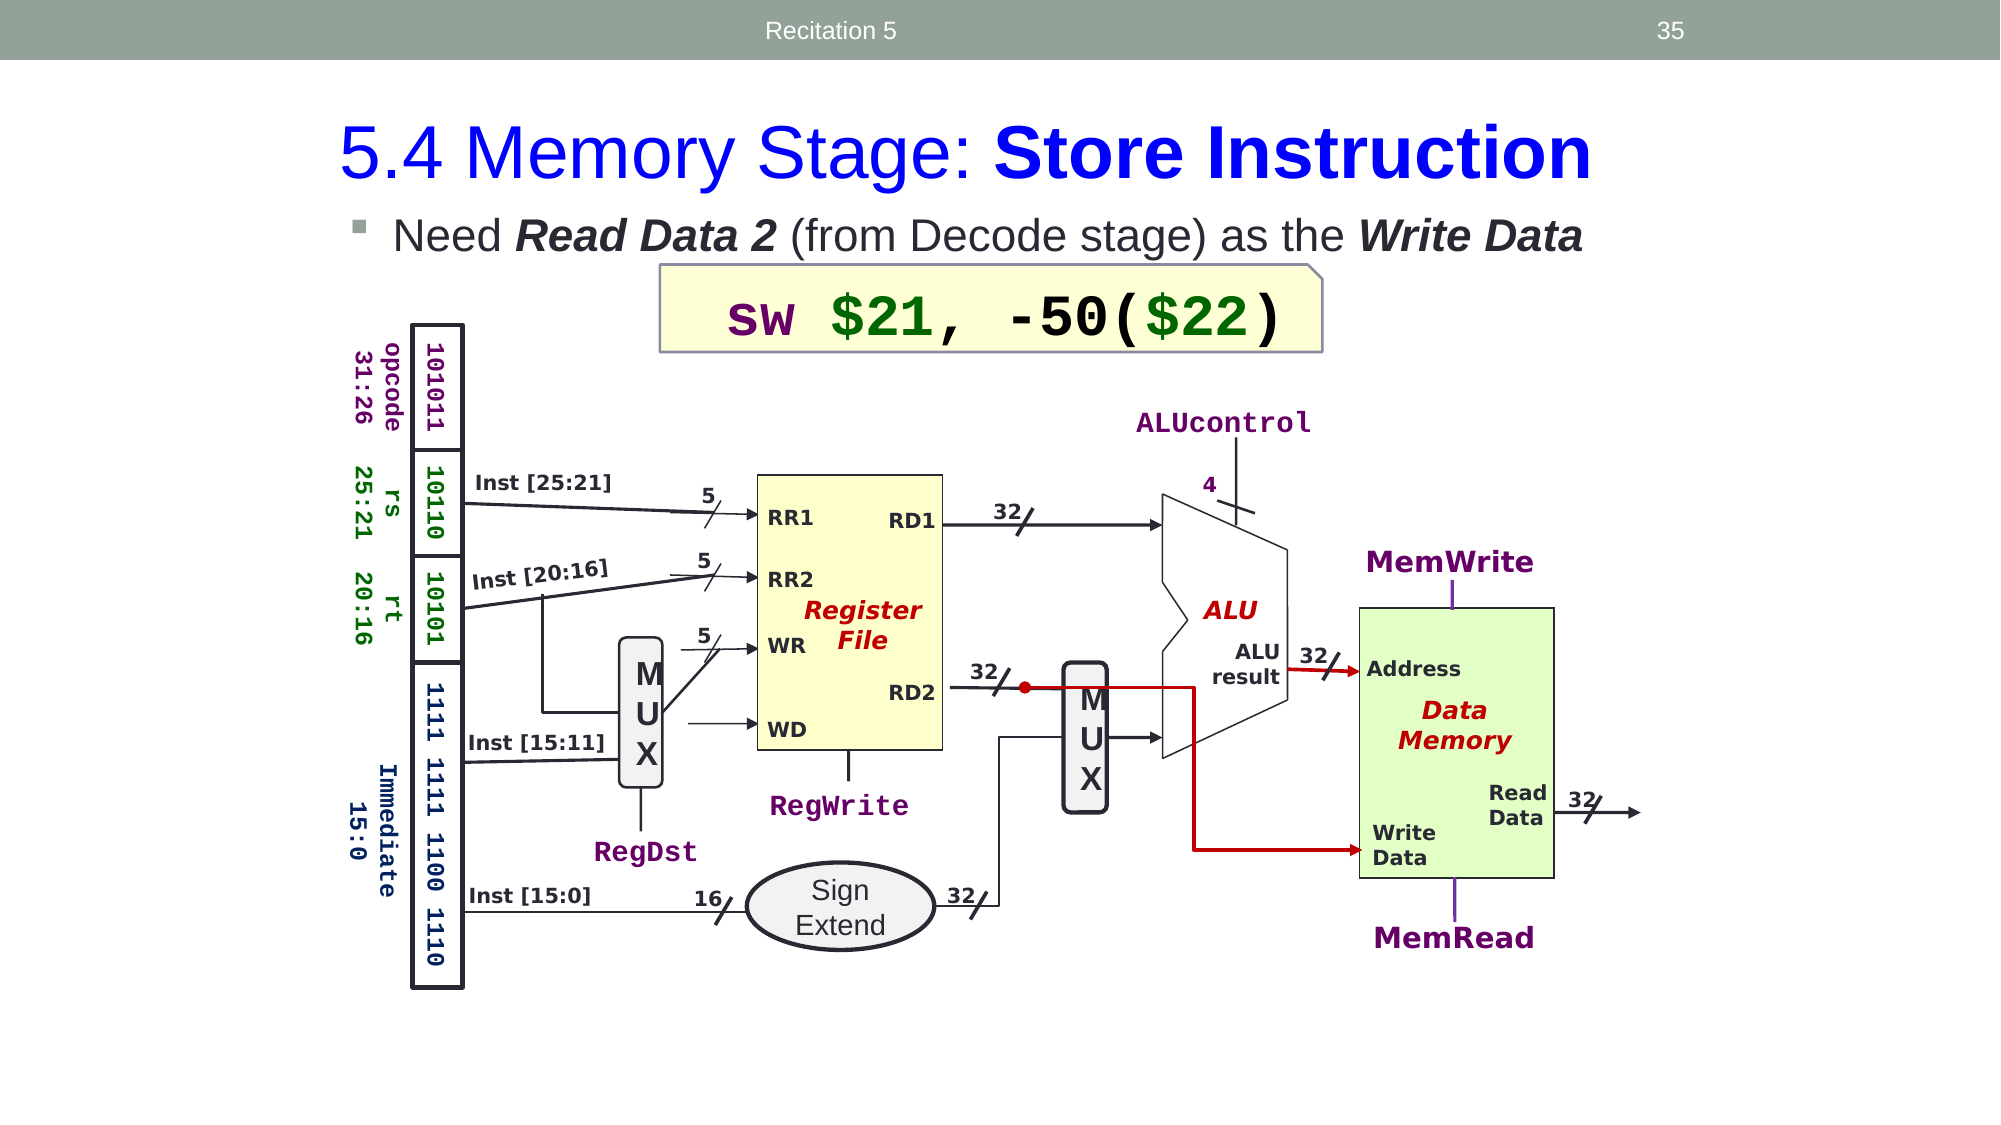

Recitation 5
35
5.4 Memory Stage: Store Instruction
Need Read Data 2 (from Decode stage) as the Write Data
 sw $21, -50($22)
opcode
31:26
rs
25:21
rt
20:16
0000 0000 0000 0011
000100
01001
00000
Immediate
15:0
ALUcontrol

Inst [25:21]
4
5

RR1
RD1

5
RR2

Register
File
5
WR

RD2
WD

RegWrite
32

MemWrite

Inst [20:16]

ALU

101011
10110
10101
1111 1111 1100 1110
ALU
result
32
MUX
 Address
32

MUX

Data
Memory

Inst [15:11]

Read
Data
32

Write
Data

RegDst
Sign Extend
Inst [15:0]
32

16

MemRead